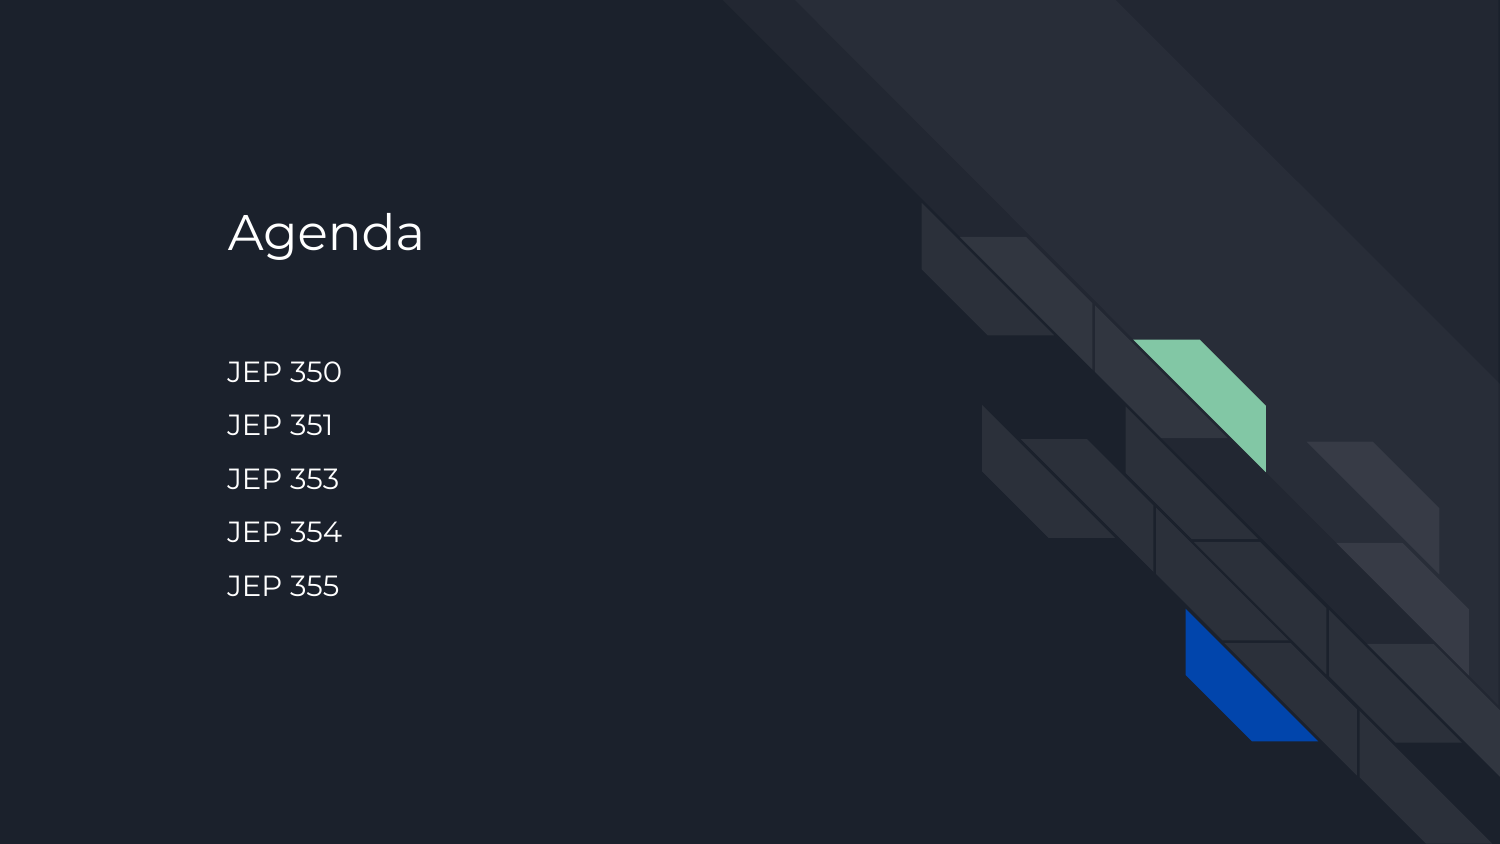

# Agenda
JEP 350
JEP 351
JEP 353
JEP 354
JEP 355